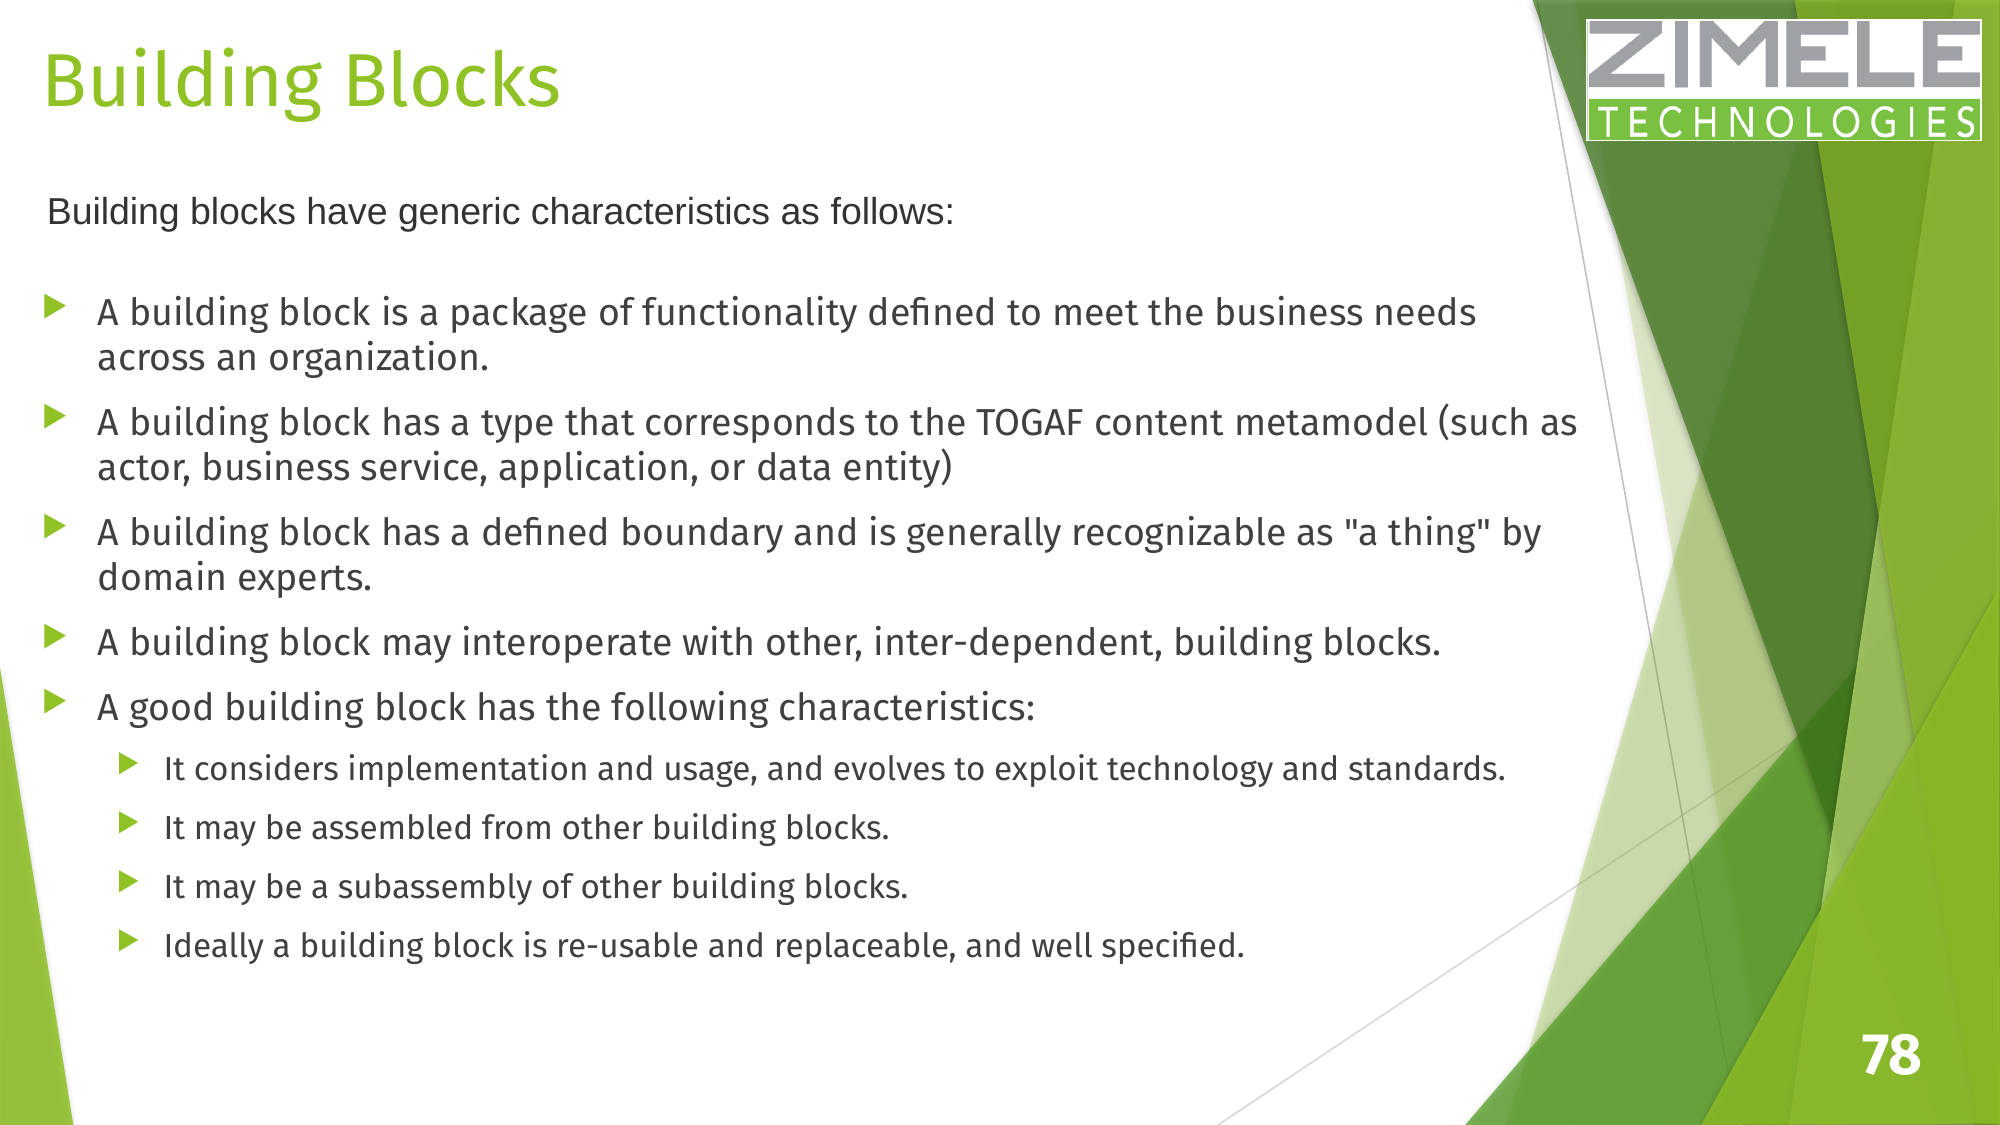

# Building Blocks
Building blocks have generic characteristics as follows:
A building block is a package of functionality defined to meet the business needs across an organization.
A building block has a type that corresponds to the TOGAF content metamodel (such as actor, business service, application, or data entity)
A building block has a defined boundary and is generally recognizable as "a thing" by domain experts.
A building block may interoperate with other, inter-dependent, building blocks.
A good building block has the following characteristics:
It considers implementation and usage, and evolves to exploit technology and standards.
It may be assembled from other building blocks.
It may be a subassembly of other building blocks.
Ideally a building block is re-usable and replaceable, and well specified.

78